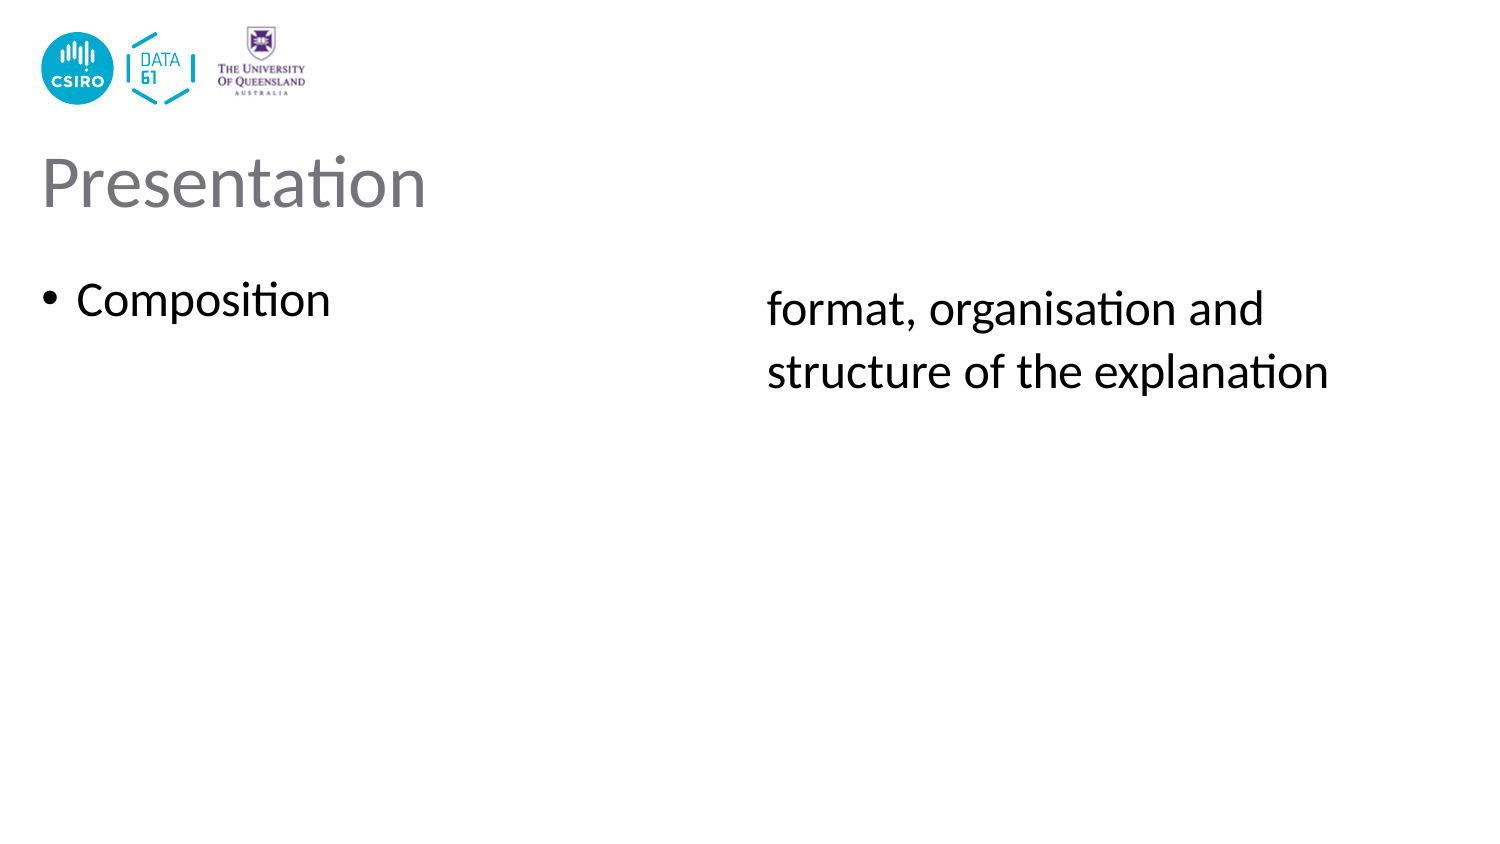

# Presentation
Composition
format, organisation and structure of the explanation